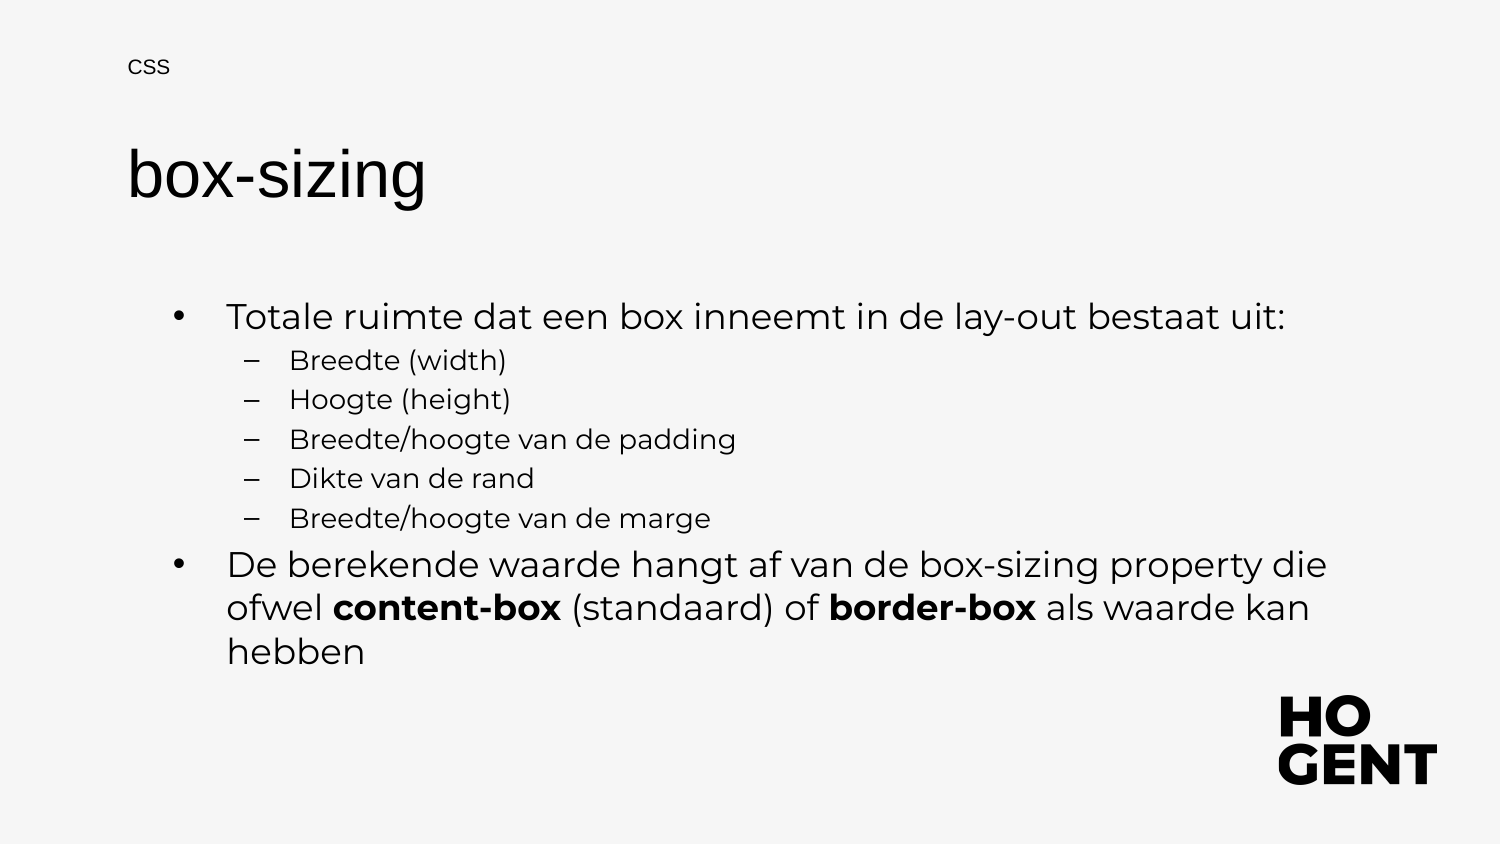

CSS
box-sizing

Totale ruimte dat een box inneemt in de lay-out bestaat uit:
Breedte (width)
Hoogte (height)
Breedte/hoogte van de padding
Dikte van de rand
Breedte/hoogte van de marge
De berekende waarde hangt af van de box-sizing property die ofwel content-box (standaard) of border-box als waarde kan hebben